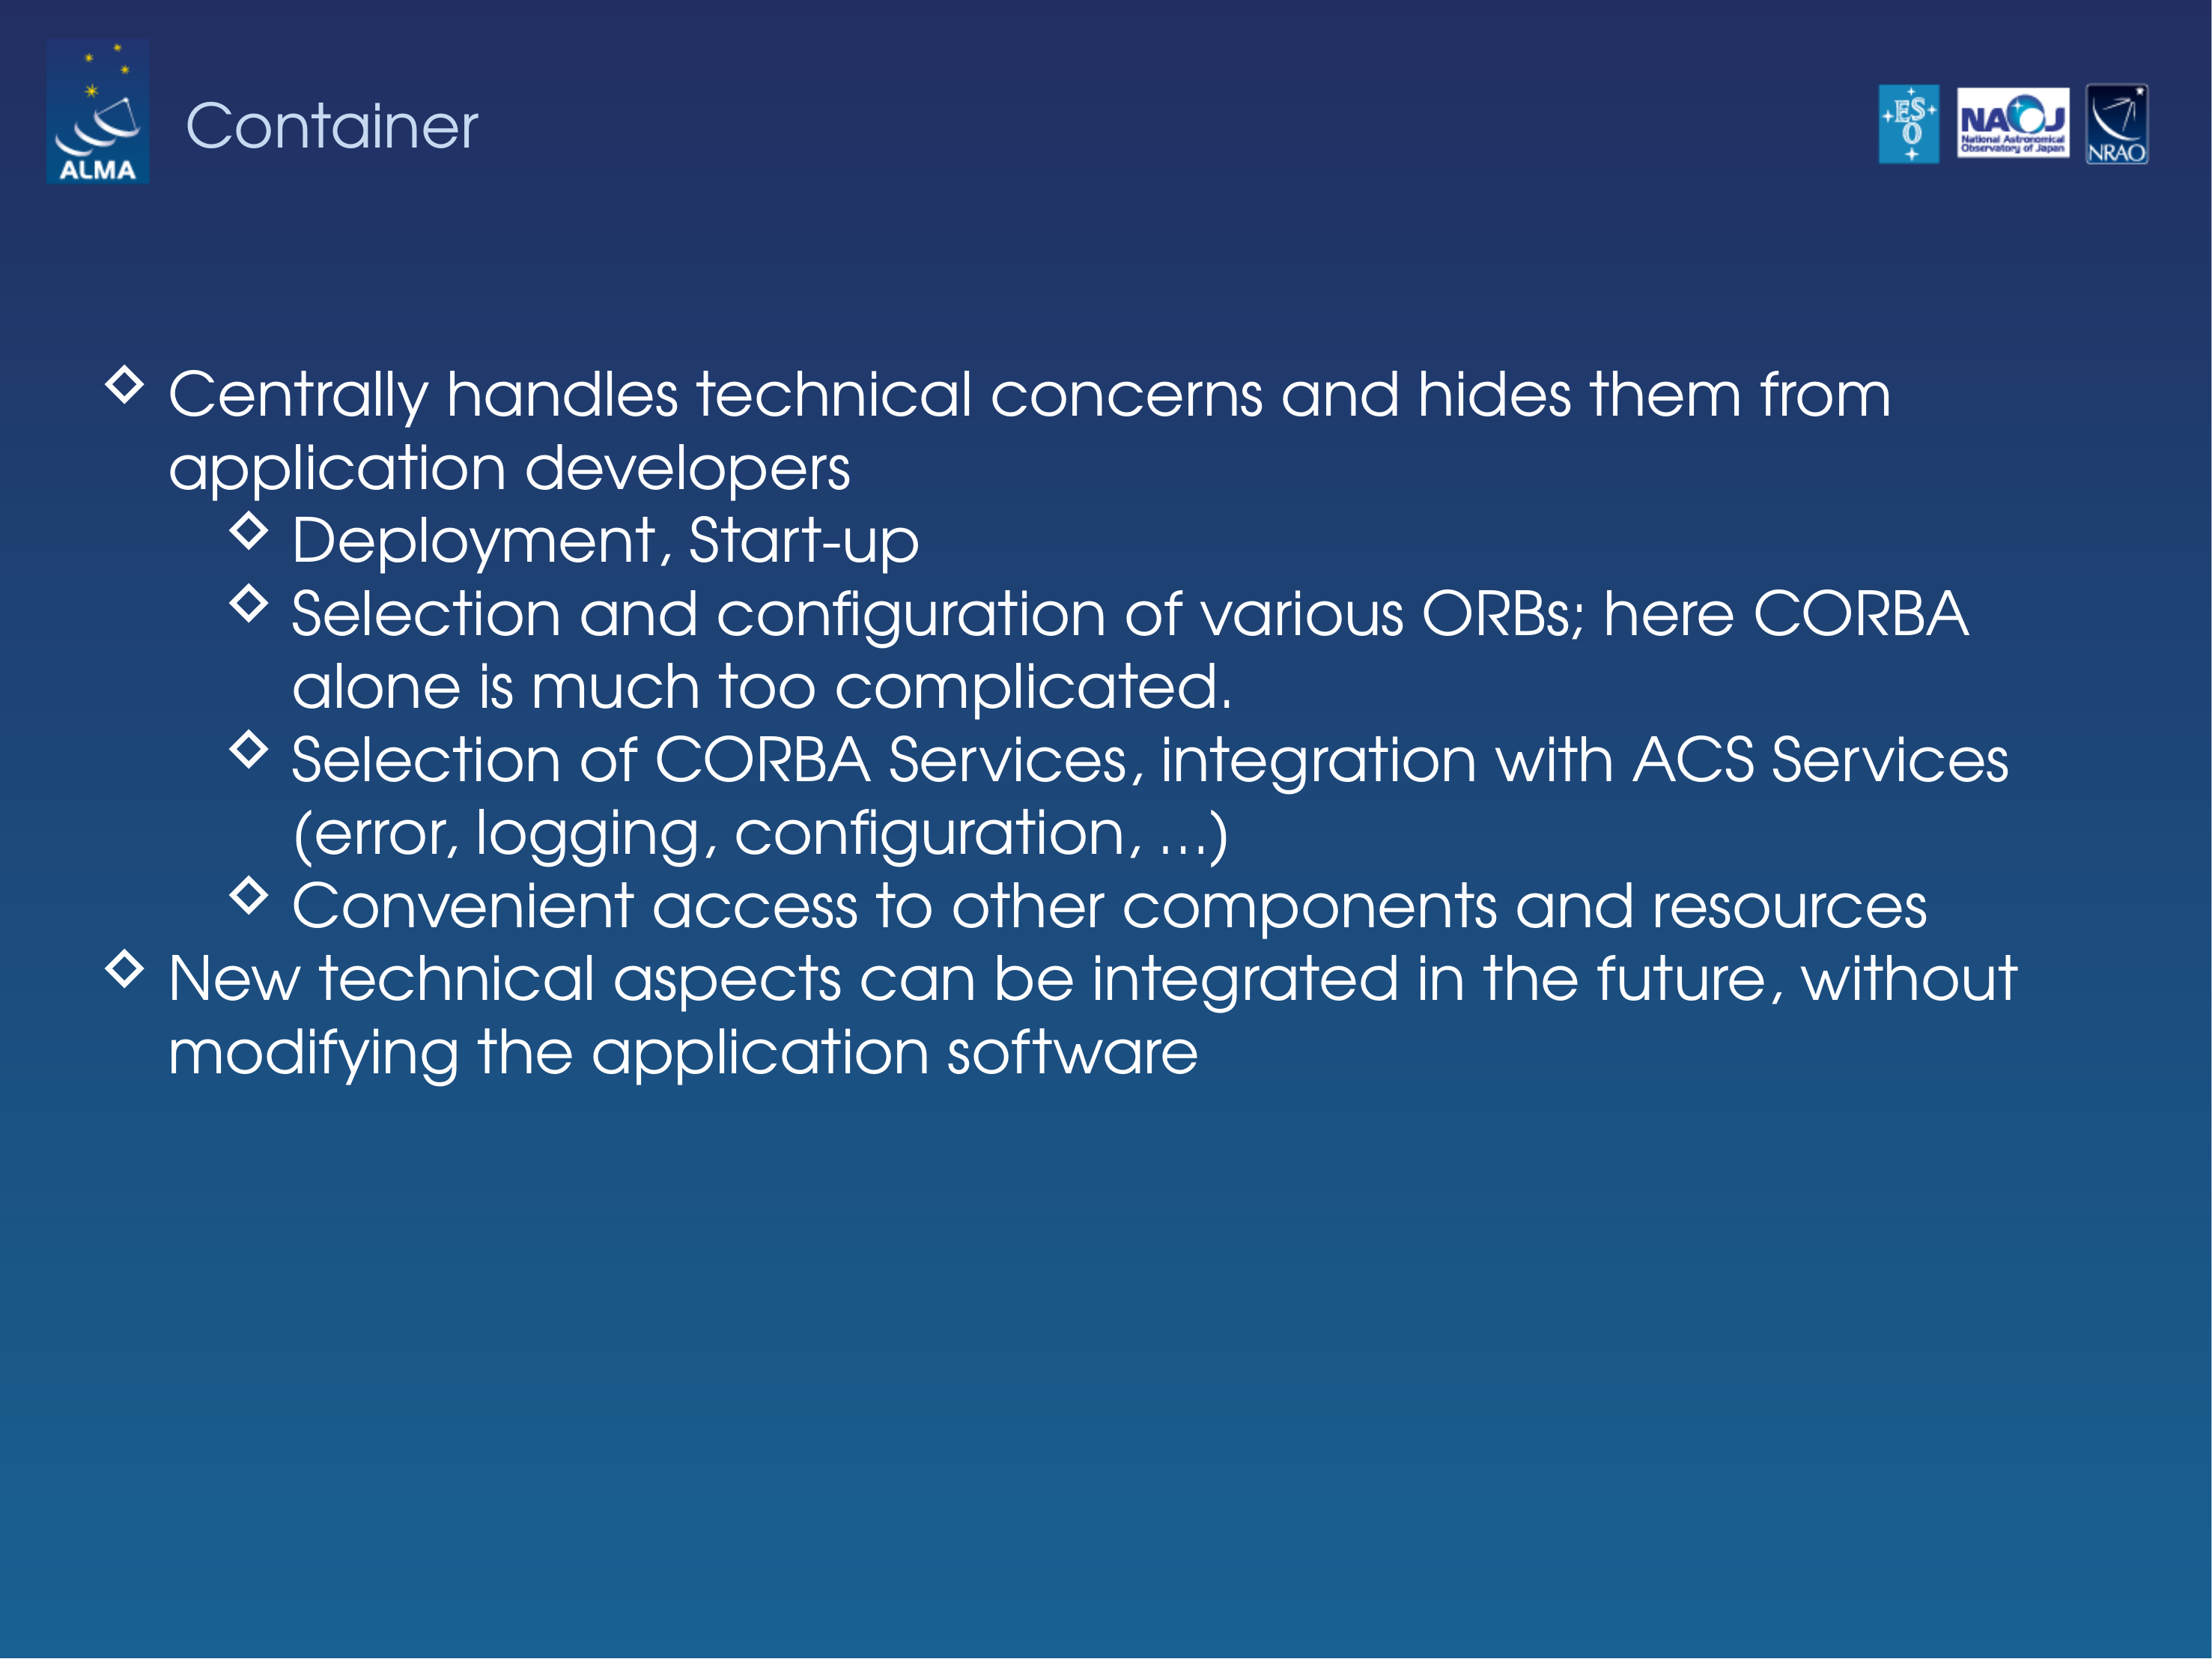

# Container
Centrally handles technical concerns and hides them from application developers
Deployment, Start-up
Selection and configuration of various ORBs; here CORBA alone is much too complicated.
Selection of CORBA Services, integration with ACS Services (error, logging, configuration, …)
Convenient access to other components and resources
New technical aspects can be integrated in the future, without modifying the application software